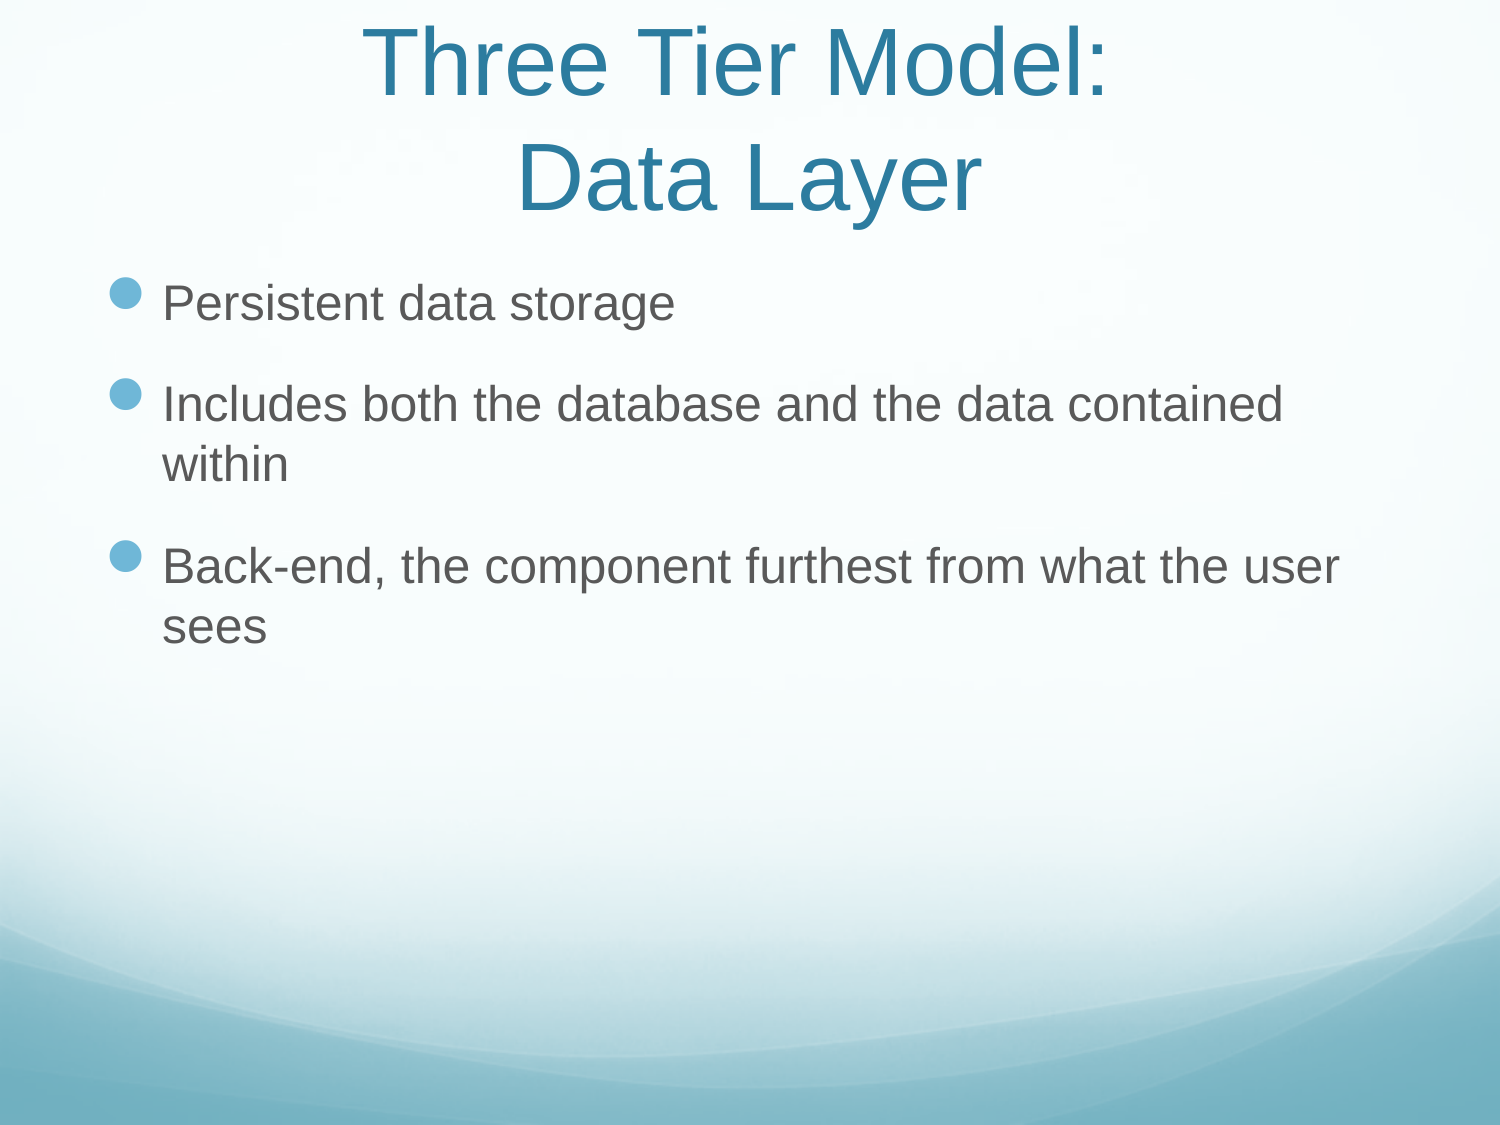

# Three Tier Model: Data Layer
Persistent data storage
Includes both the database and the data contained within
Back-end, the component furthest from what the user sees